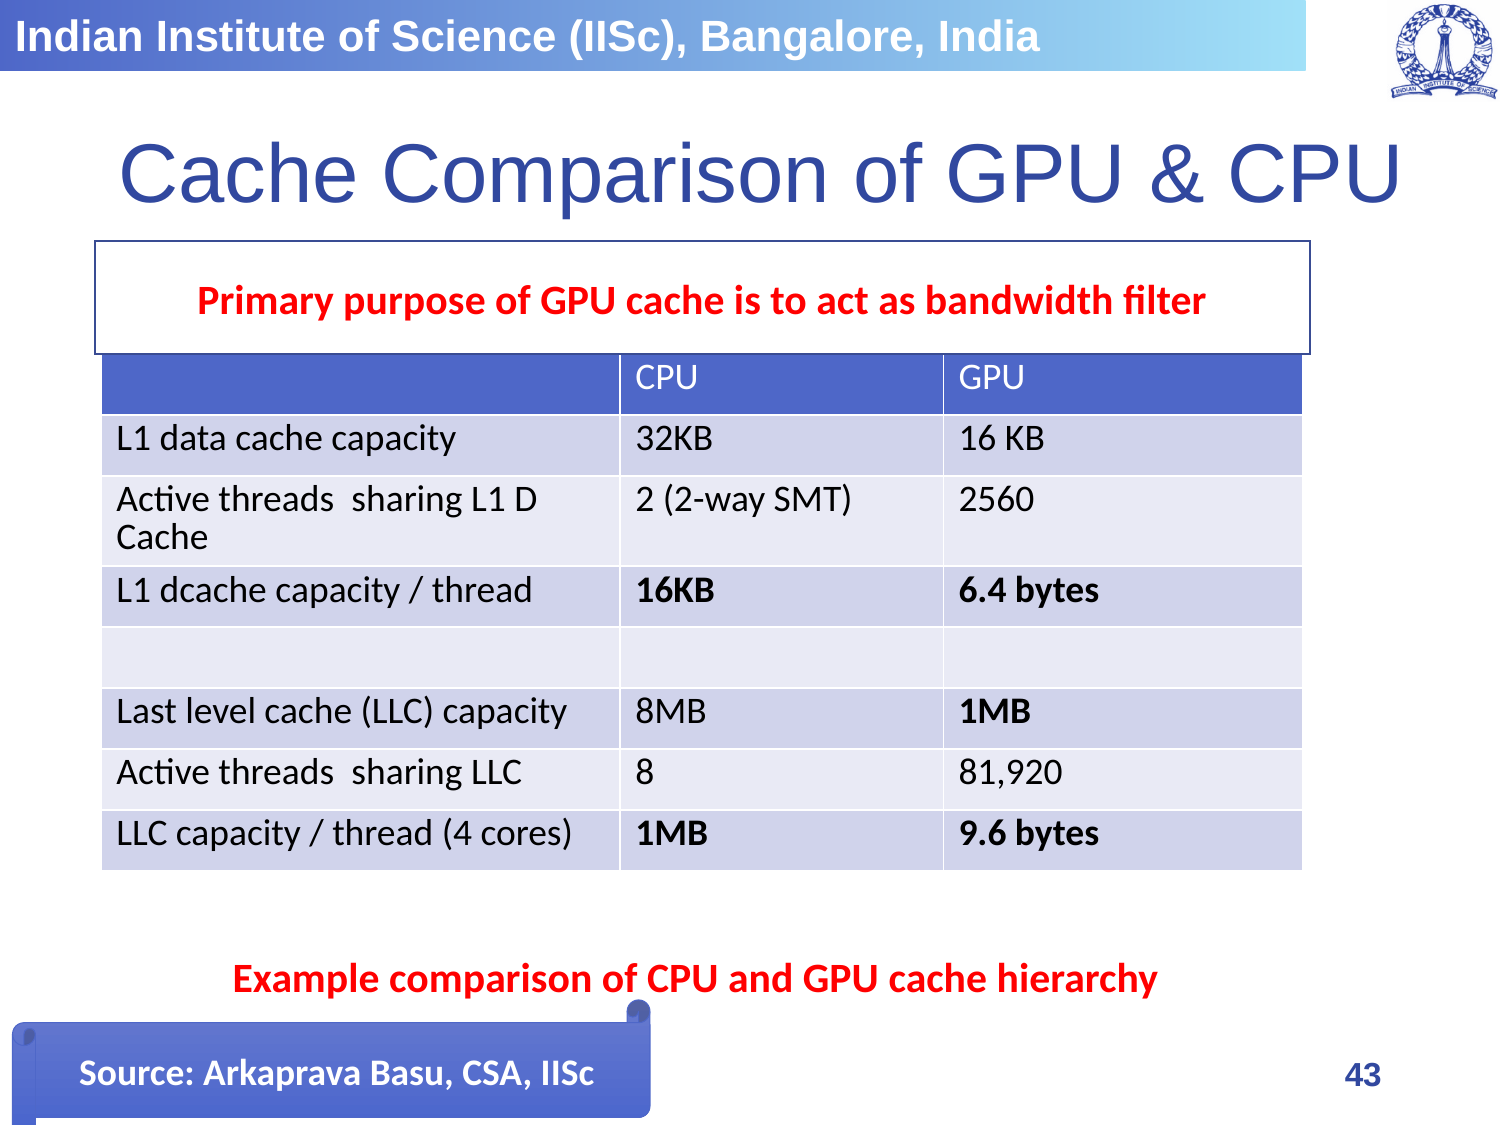

# Cache Comparison of GPU & CPU
Primary purpose of GPU cache is to act as bandwidth filter
|  | CPU | GPU |
| --- | --- | --- |
| L1 data cache capacity | 32KB | 16 KB |
| Active threads sharing L1 D Cache | 2 (2-way SMT) | 2560 |
| L1 dcache capacity / thread | 16KB | 6.4 bytes |
|  |  |  |
| Last level cache (LLC) capacity | 8MB | 1MB |
| Active threads sharing LLC | 8 | 81,920 |
| LLC capacity / thread (4 cores) | 1MB | 9.6 bytes |
Example comparison of CPU and GPU cache hierarchy
Source: Arkaprava Basu, CSA, IISc
43